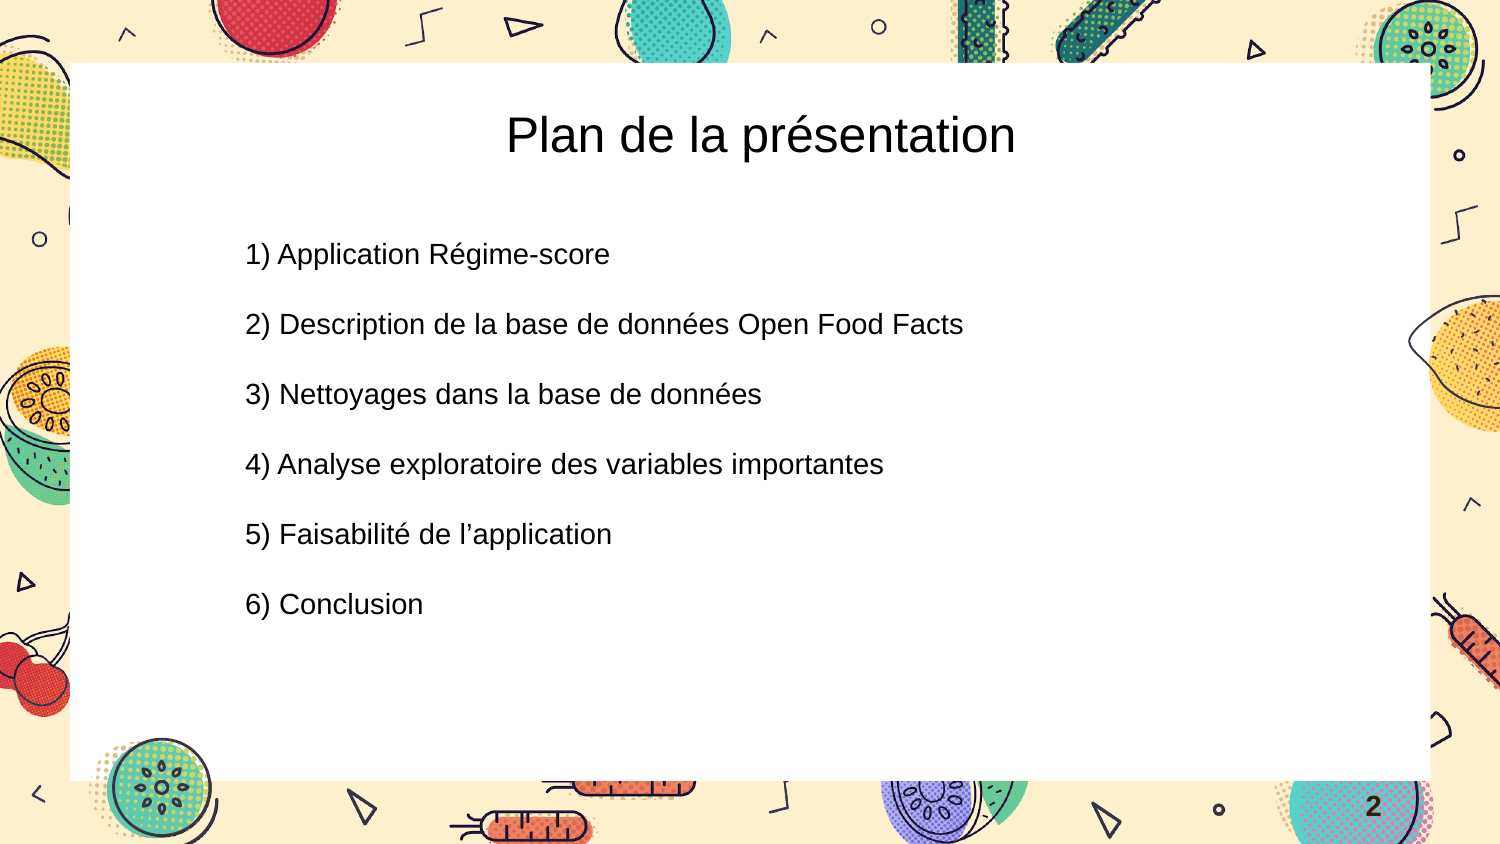

Plan de la présentation
1) Application Régime-score

2) Description de la base de données Open Food Facts

3) Nettoyages dans la base de données

4) Analyse exploratoire des variables importantes

5) Faisabilité de l’application

6) Conclusion
2